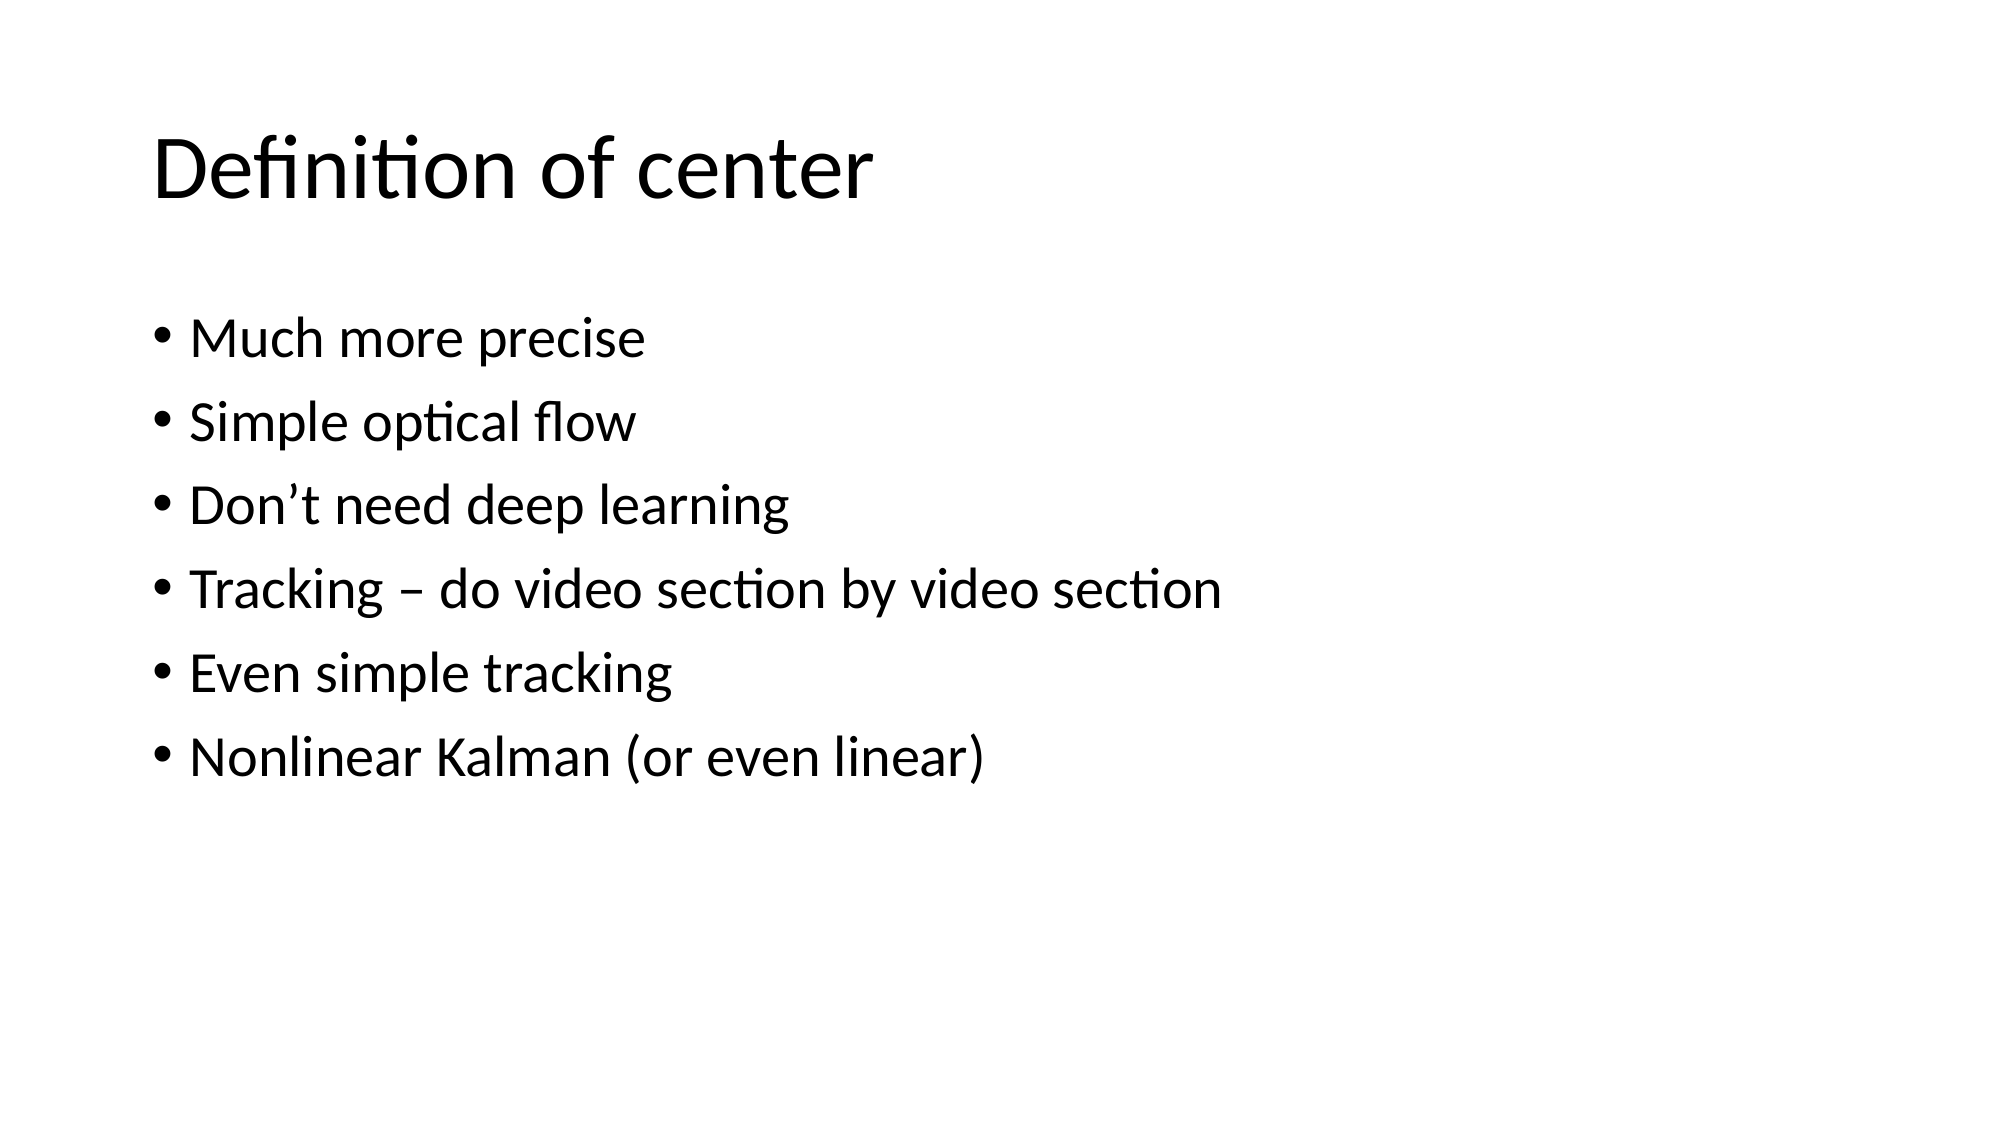

# Definition of center
Much more precise
Simple optical flow
Don’t need deep learning
Tracking – do video section by video section
Even simple tracking
Nonlinear Kalman (or even linear)